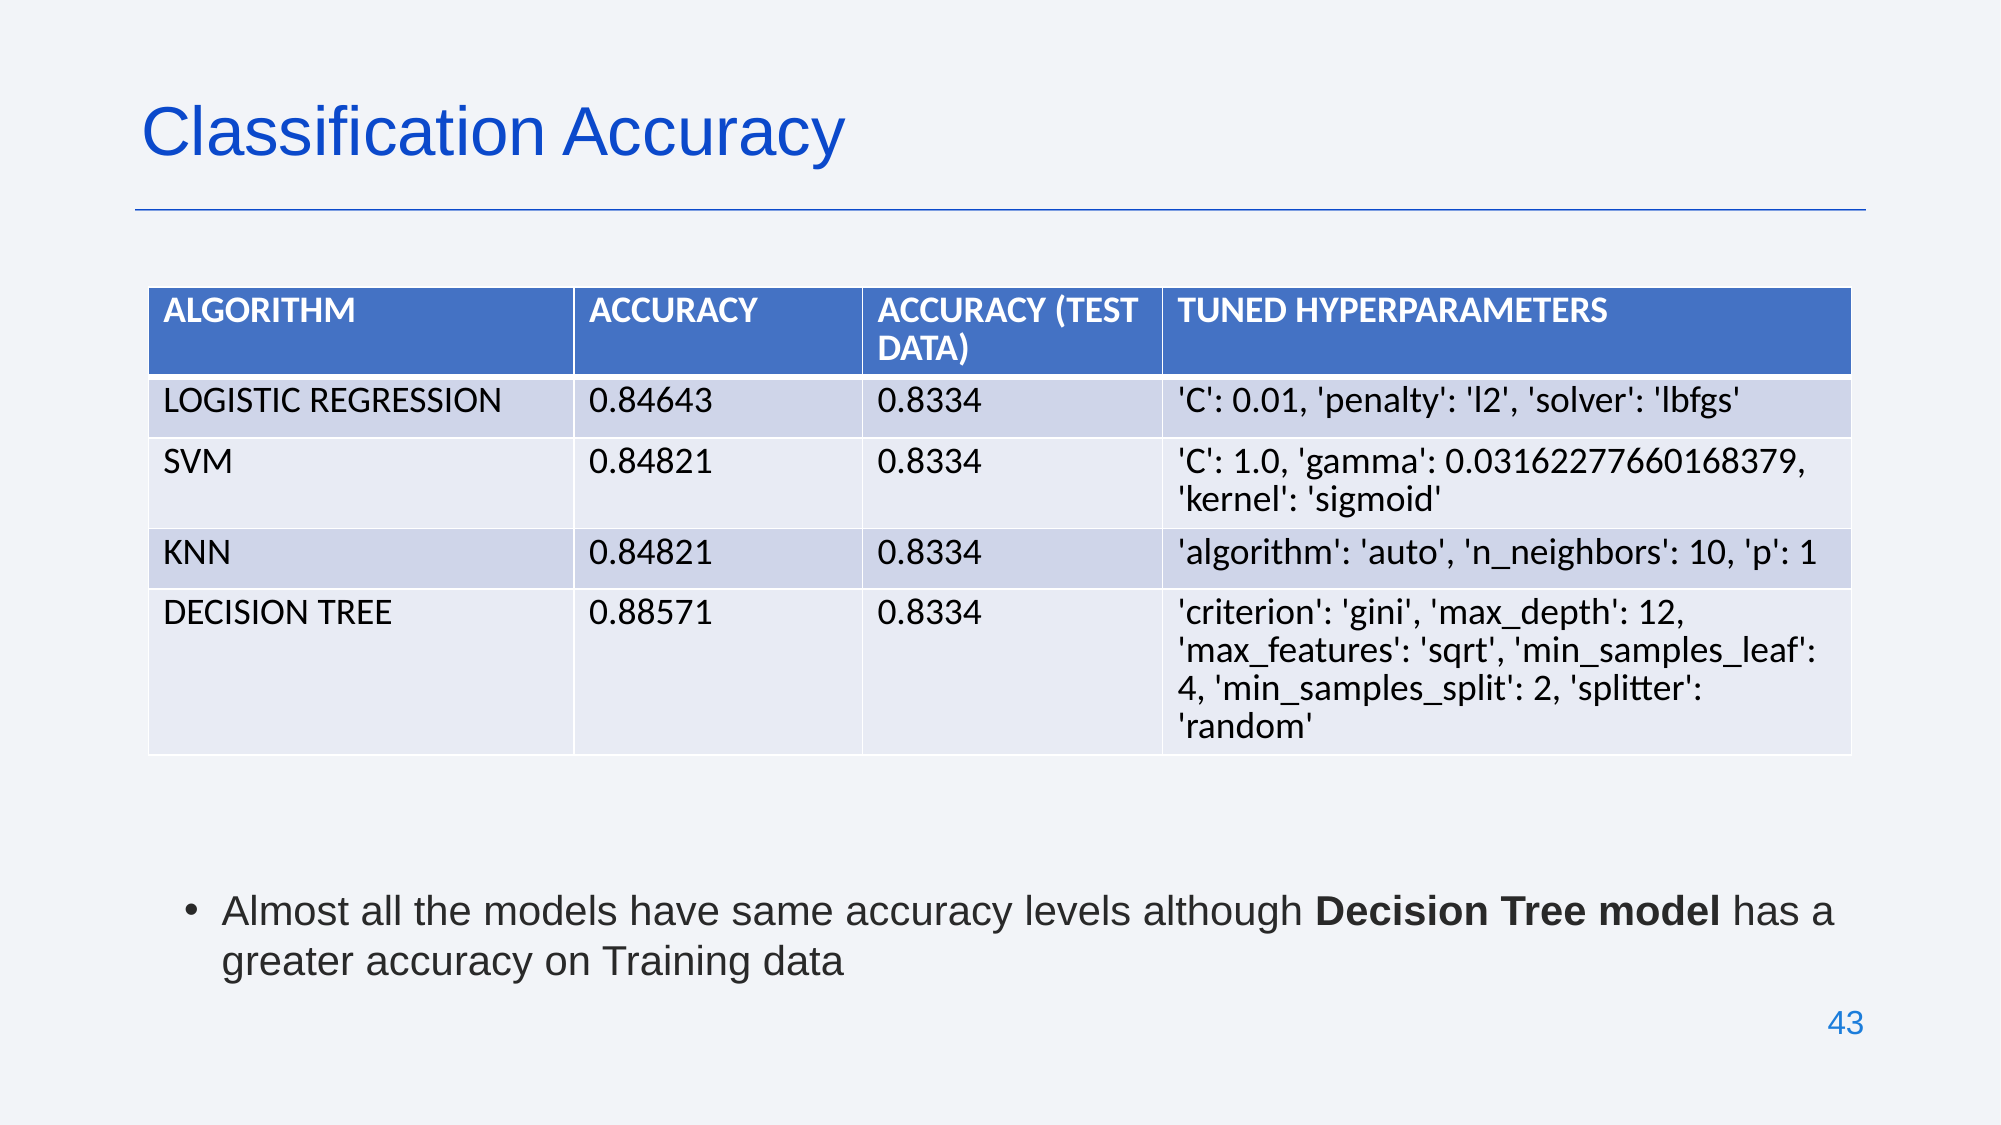

Classification Accuracy
| ALGORITHM | ACCURACY | ACCURACY (TEST DATA) | TUNED HYPERPARAMETERS |
| --- | --- | --- | --- |
| LOGISTIC REGRESSION | 0.84643 | 0.8334 | 'C': 0.01, 'penalty': 'l2', 'solver': 'lbfgs' |
| SVM | 0.84821 | 0.8334 | 'C': 1.0, 'gamma': 0.03162277660168379, 'kernel': 'sigmoid' |
| KNN | 0.84821 | 0.8334 | 'algorithm': 'auto', 'n\_neighbors': 10, 'p': 1 |
| DECISION TREE | 0.88571 | 0.8334 | 'criterion': 'gini', 'max\_depth': 12, 'max\_features': 'sqrt', 'min\_samples\_leaf': 4, 'min\_samples\_split': 2, 'splitter': 'random' |
Almost all the models have same accuracy levels although Decision Tree model has a greater accuracy on Training data
43